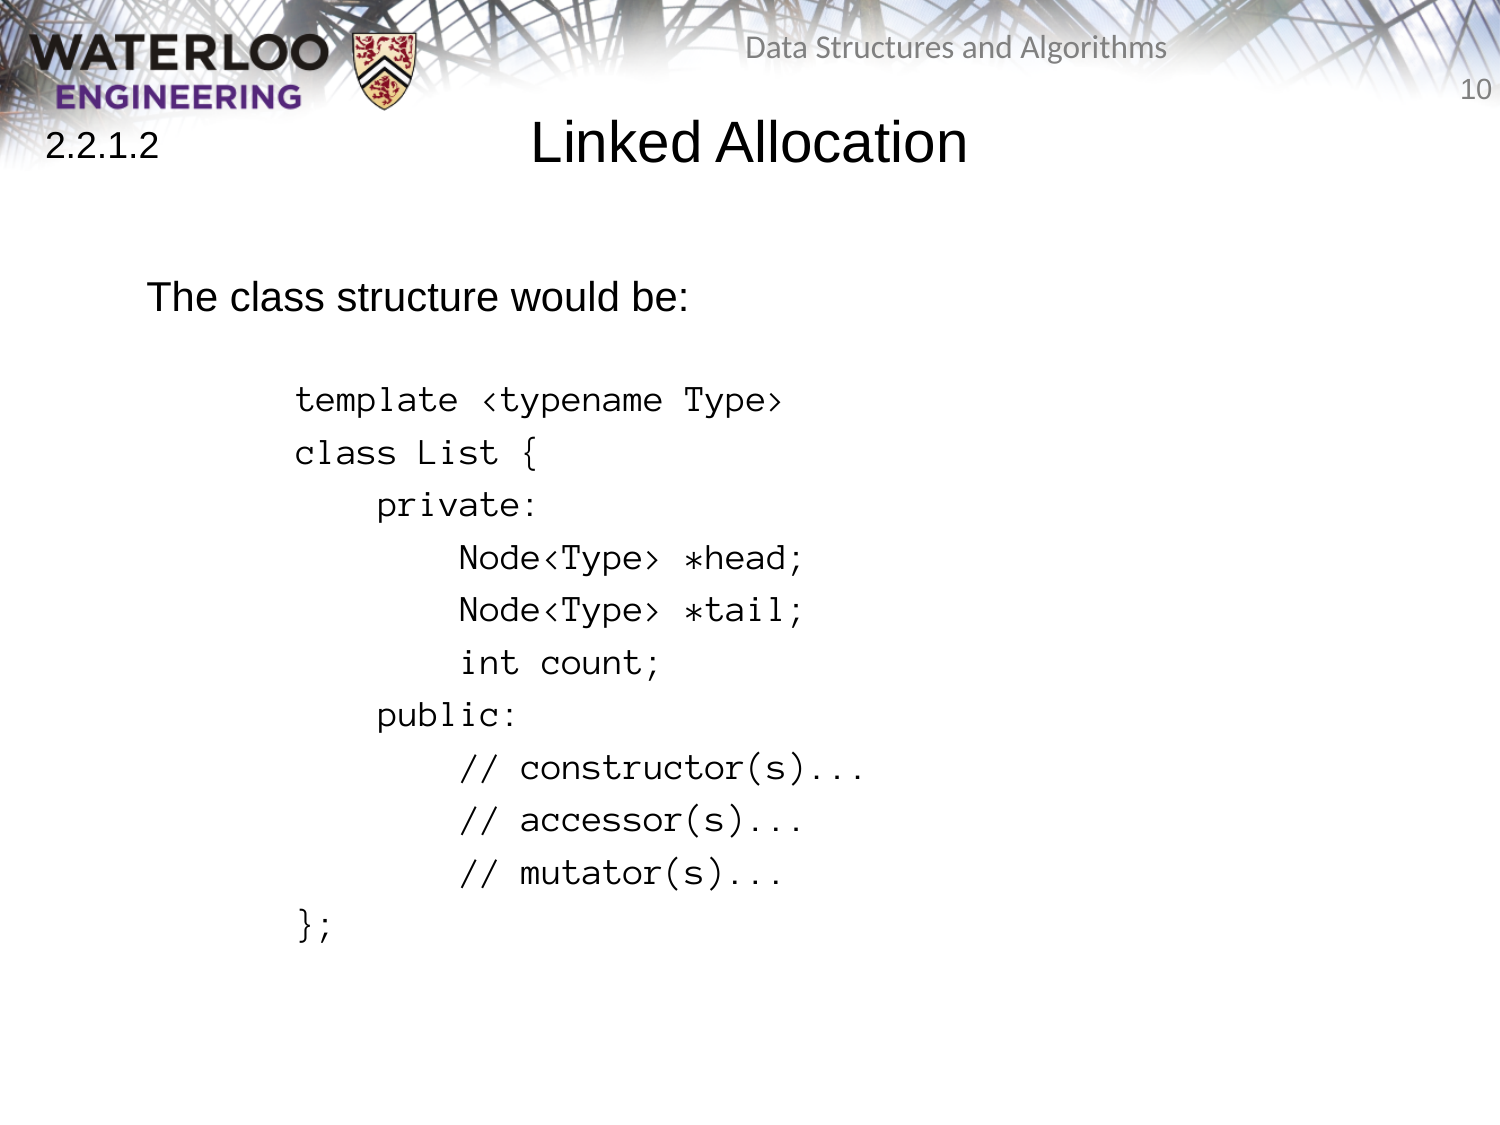

# Linked Allocation
2.2.1.2
	The class structure would be:

		template <typename Type>
		class List {
		    private:
		        Node<Type> *head;
		        Node<Type> *tail;
		        int count;
		    public:
		        // constructor(s)...
		        // accessor(s)...
		        // mutator(s)...
		};